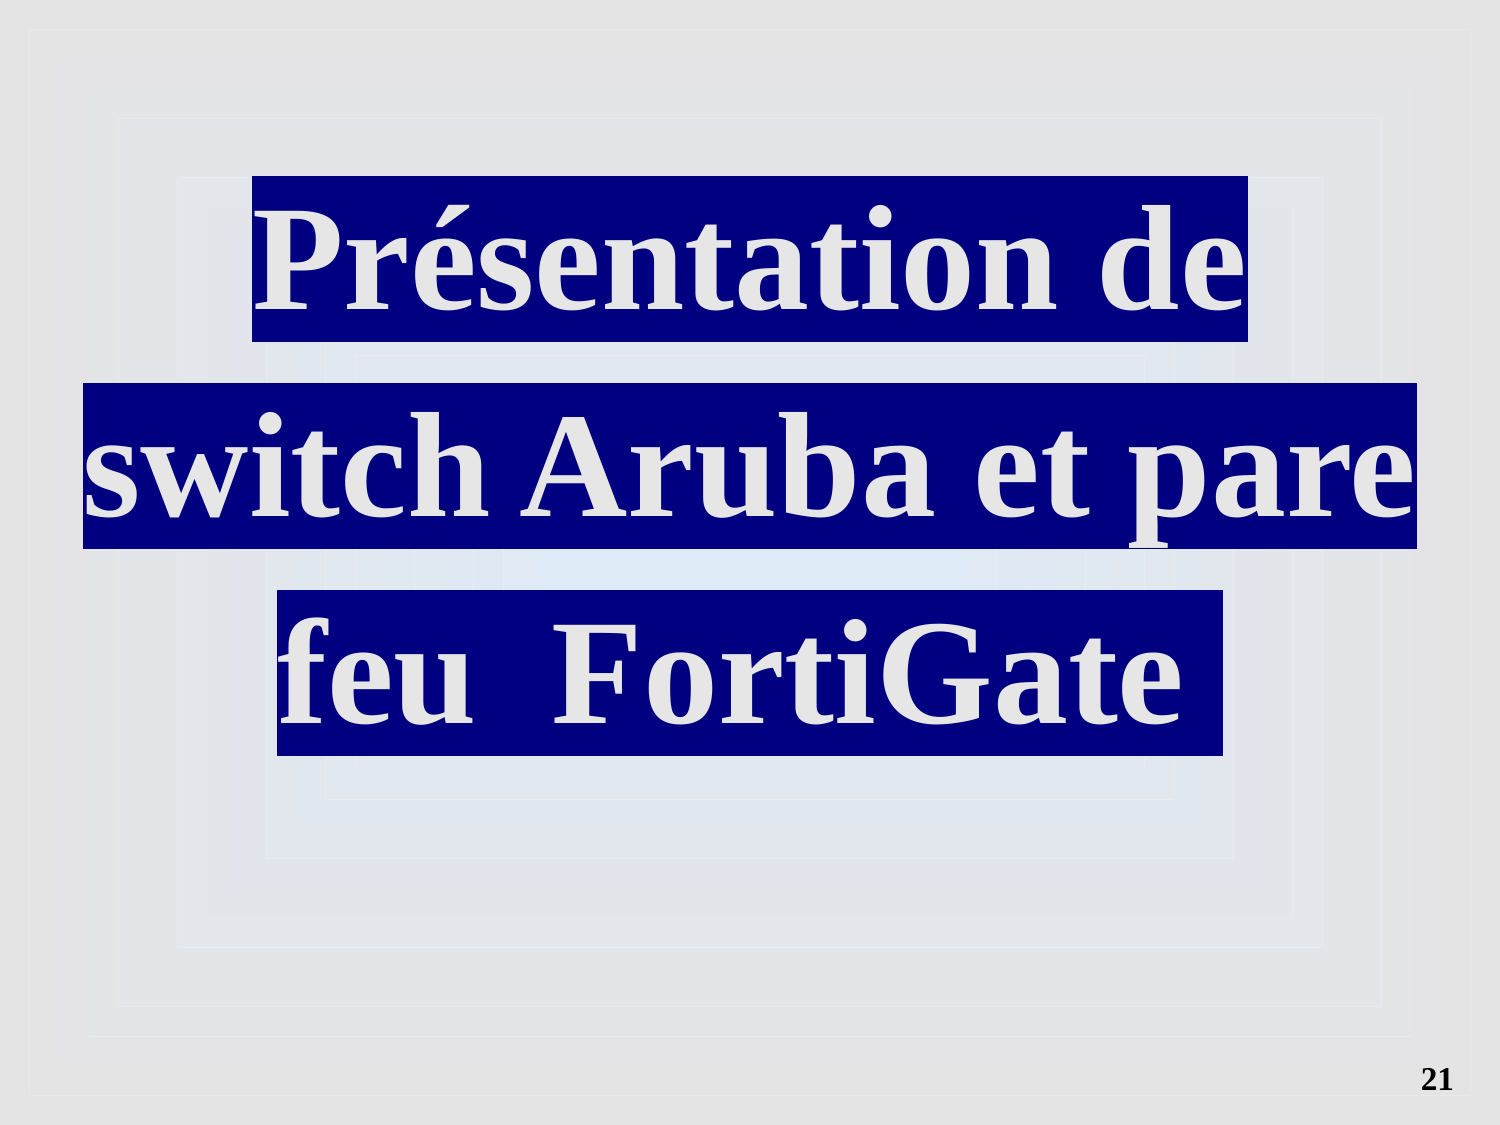

Présentation de switch Aruba et pare feu  FortiGate
 21